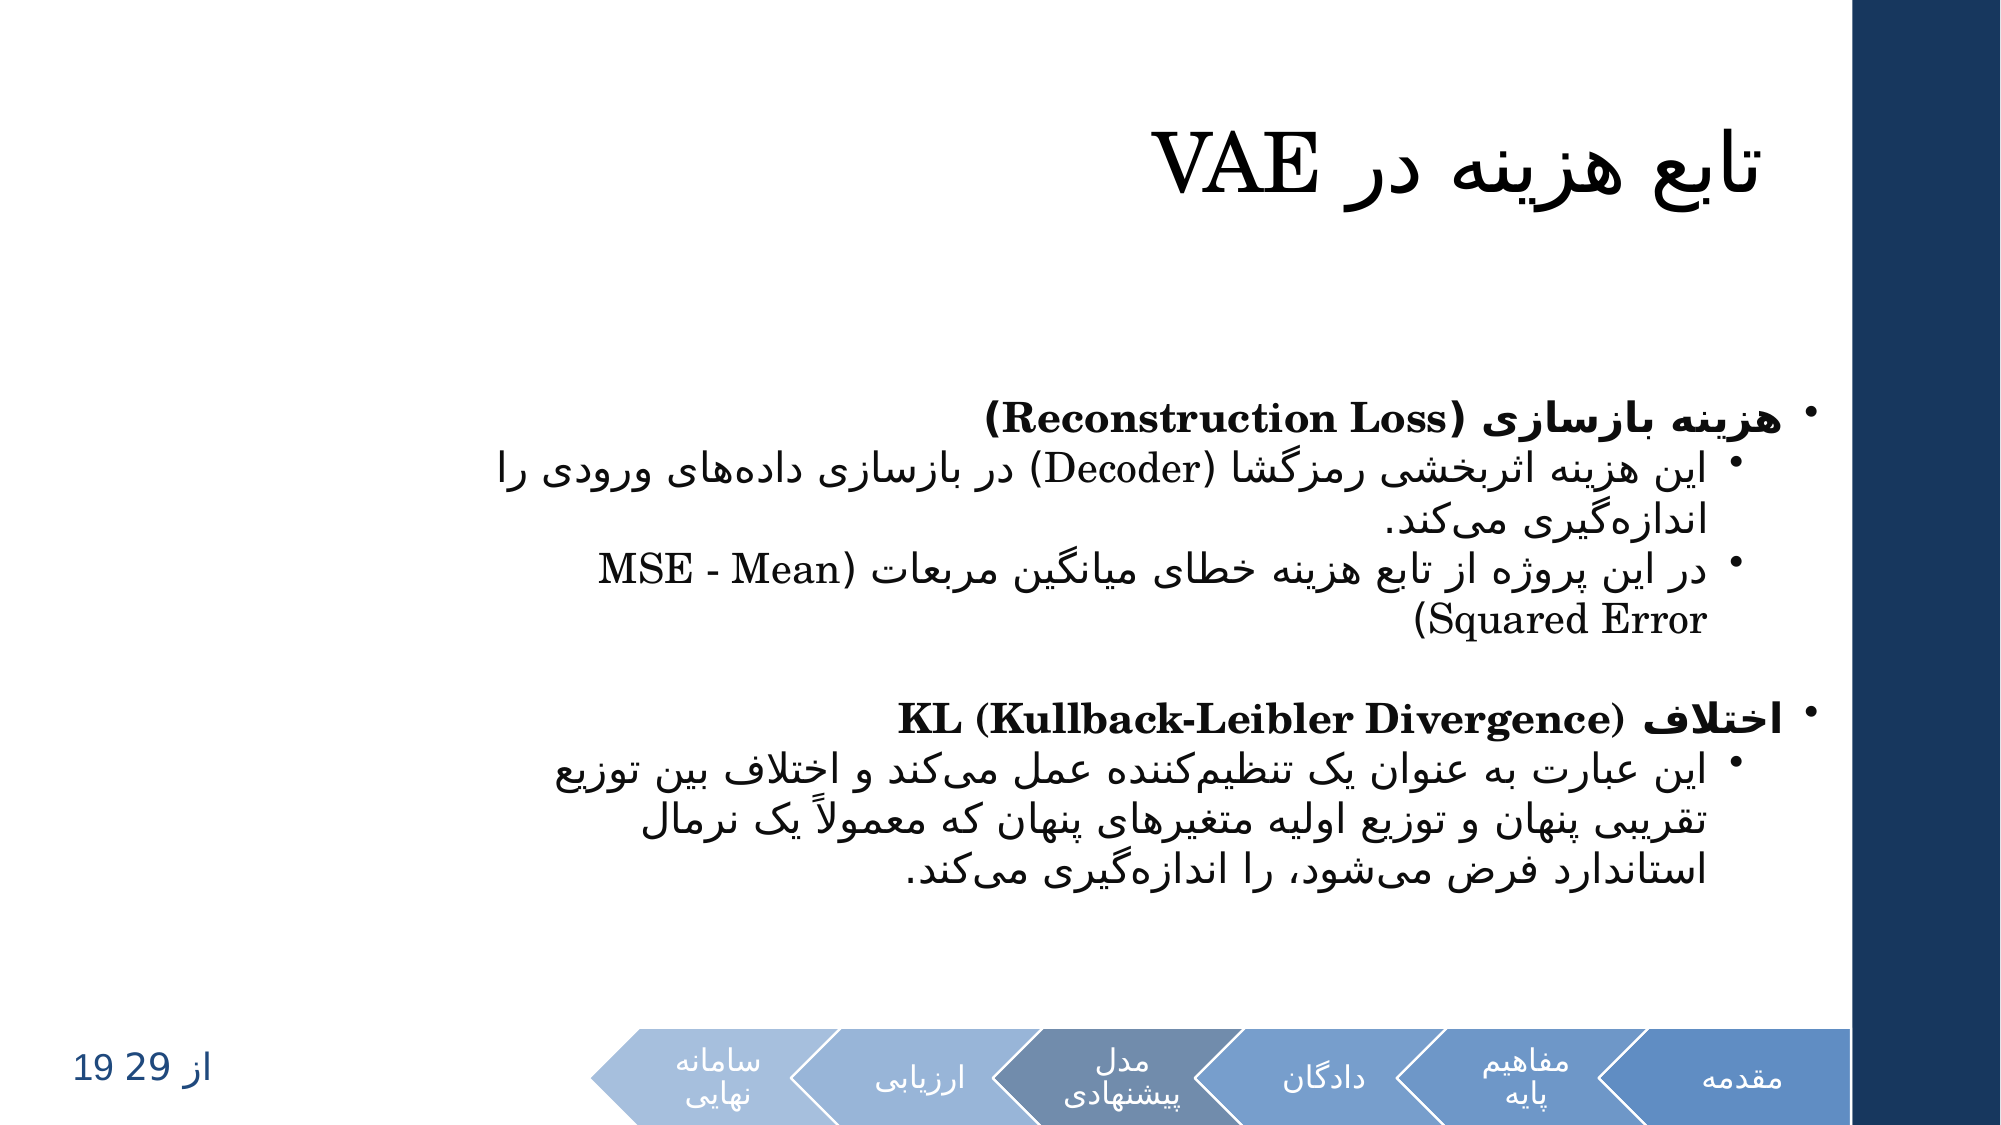

# تابع هزینه در VAE
هزینه بازسازی (Reconstruction Loss)
این هزینه اثربخشی رمزگشا (Decoder) در بازسازی داده‌های ورودی را اندازه‌گیری می‌کند.
در این پروژه از تابع هزینه خطای میانگین مربعات (MSE - Mean Squared Error)

اختلاف KL (Kullback-Leibler Divergence)
این عبارت به عنوان یک تنظیم‌کننده عمل می‌کند و اختلاف بین توزیع تقریبی پنهان و توزیع اولیه متغیرهای پنهان که معمولاً یک نرمال استاندارد فرض می‌شود، را اندازه‌گیری می‌کند.

مقدمه
مفاهیم پایه
دادگان
مدل پیشنهادی
ارزیابی
سامانه نهایی
19 از 29